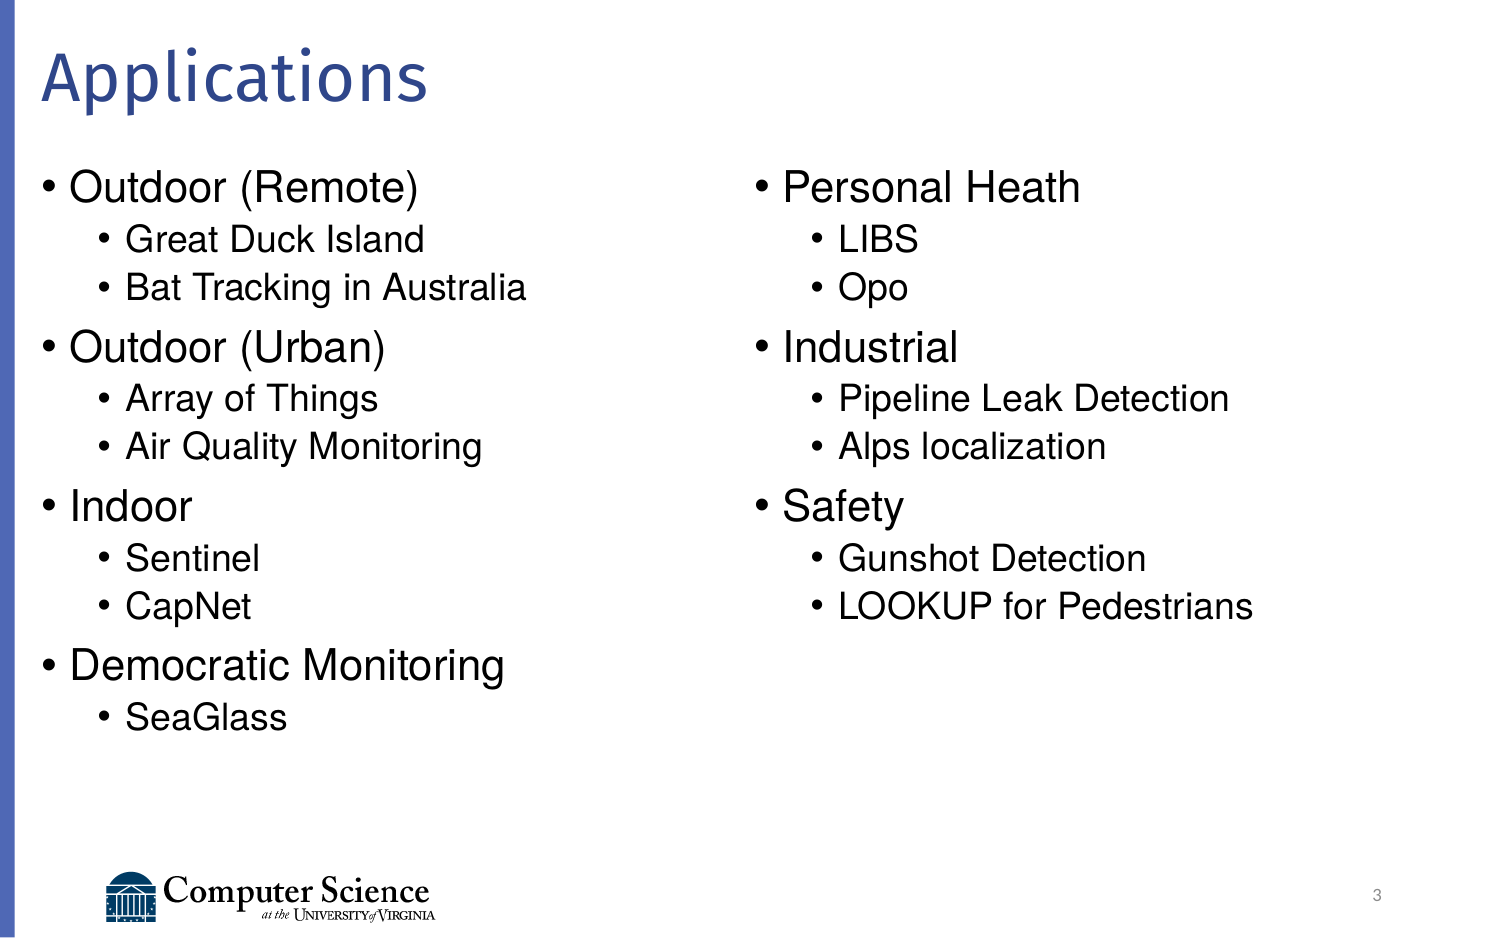

# Applications
Outdoor (Remote)
Great Duck Island
Bat Tracking in Australia
Outdoor (Urban)
Array of Things
Air Quality Monitoring
Indoor
Sentinel
CapNet
Democratic Monitoring
SeaGlass
Personal Heath
LIBS
Opo
Industrial
Pipeline Leak Detection
Alps localization
Safety
Gunshot Detection
LOOKUP for Pedestrians
3